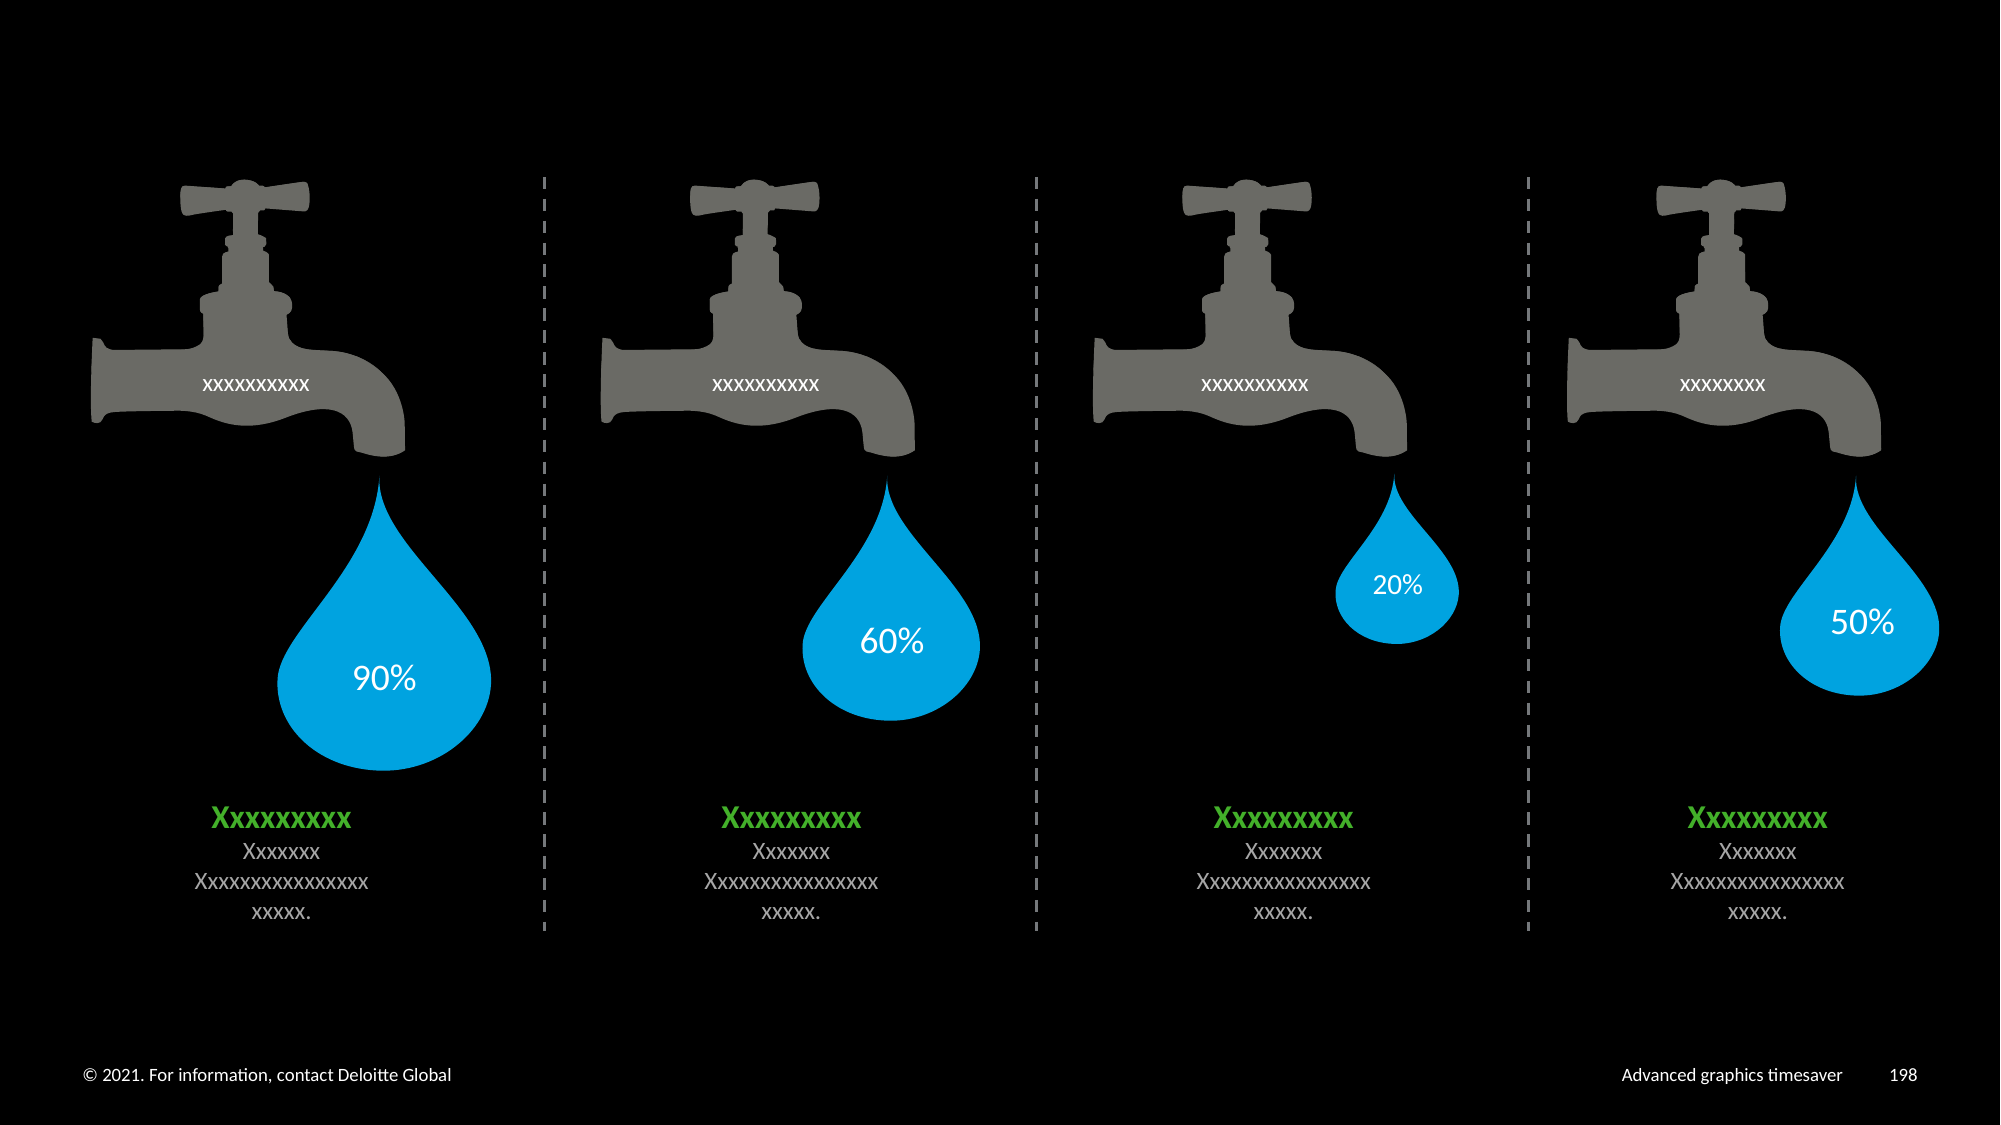

xxxxxxxxxx
xxxxxxxxxx
xxxxxxxxxx
xxxxxxxx

20%
50%
60%
90%
Xxxxxxxxx
Xxxxxxx
Xxxxxxxxxxxxxxxx
xxxxx.
Xxxxxxxxx
Xxxxxxx
Xxxxxxxxxxxxxxxx
xxxxx.
Xxxxxxxxx
Xxxxxxx
Xxxxxxxxxxxxxxxx
xxxxx.
Xxxxxxxxx
Xxxxxxx
Xxxxxxxxxxxxxxxx
xxxxx.